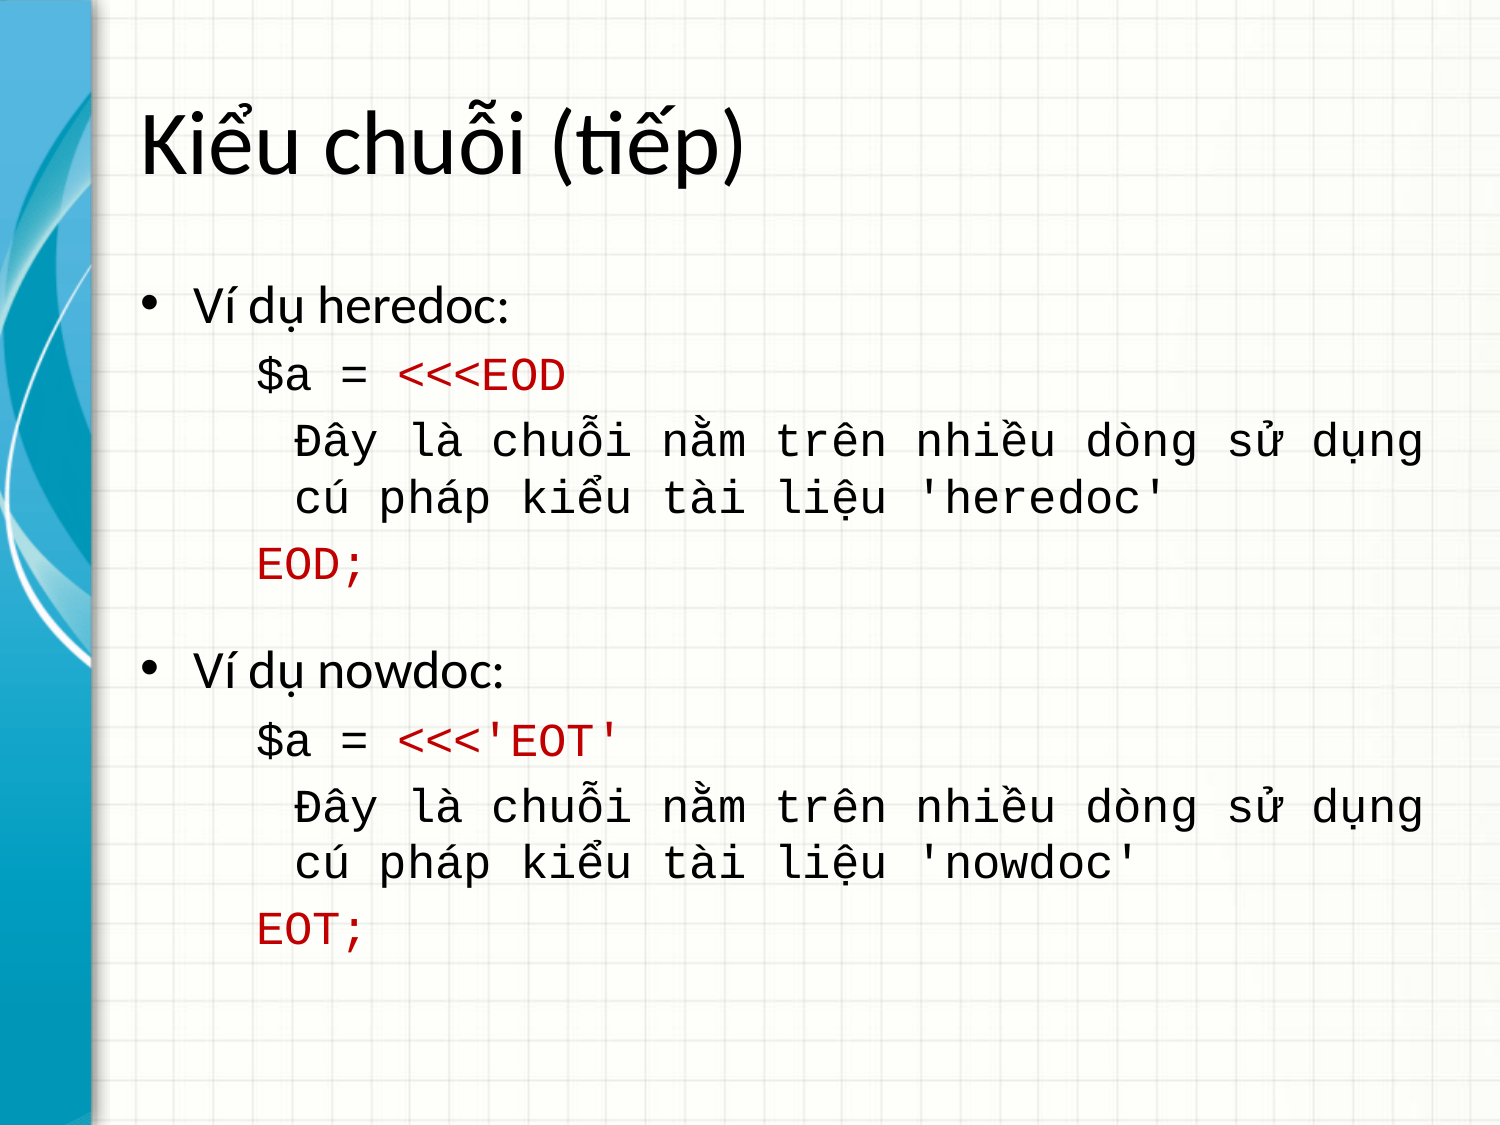

# Kiểu chuỗi (tiếp)
Ví dụ heredoc:
	$a = <<<EOD
Đây là chuỗi nằm trên nhiều dòng sử dụng cú pháp kiểu tài liệu 'heredoc'
	EOD;

Ví dụ nowdoc:
	$a = <<<'EOT'
Đây là chuỗi nằm trên nhiều dòng sử dụng cú pháp kiểu tài liệu 'nowdoc'
	EOT;